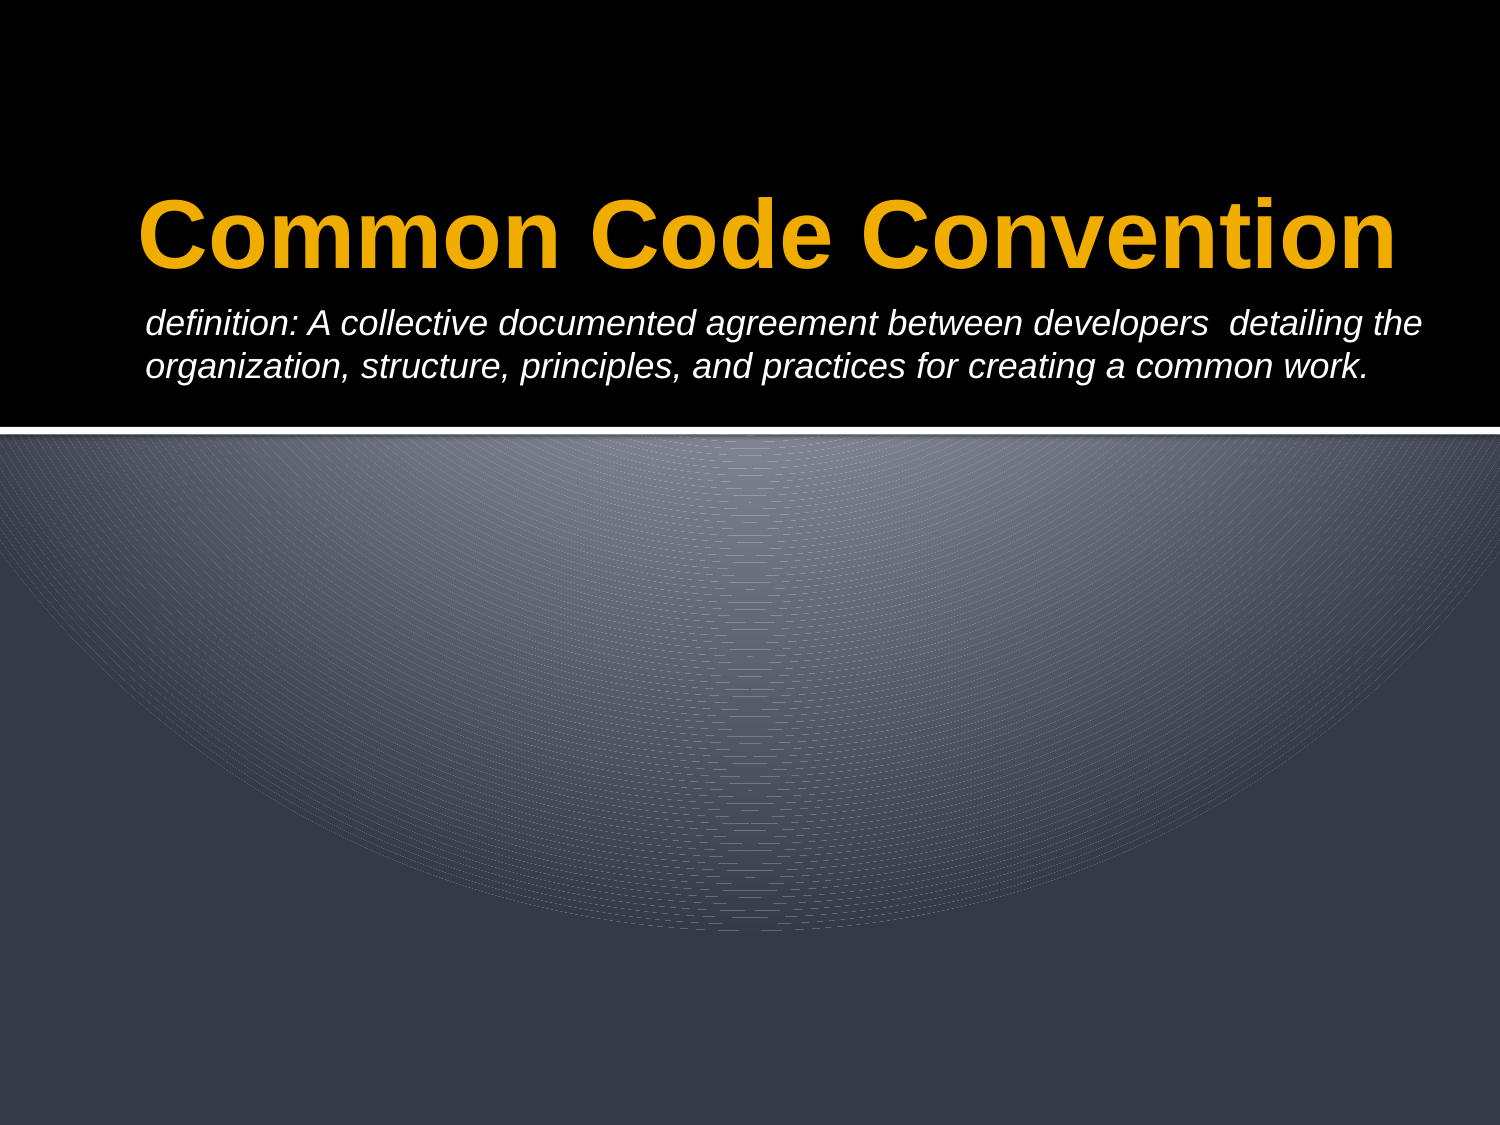

# Common Code Convention
definition: A collective documented agreement between developers  detailing the organization, structure, principles, and practices for creating a common work.